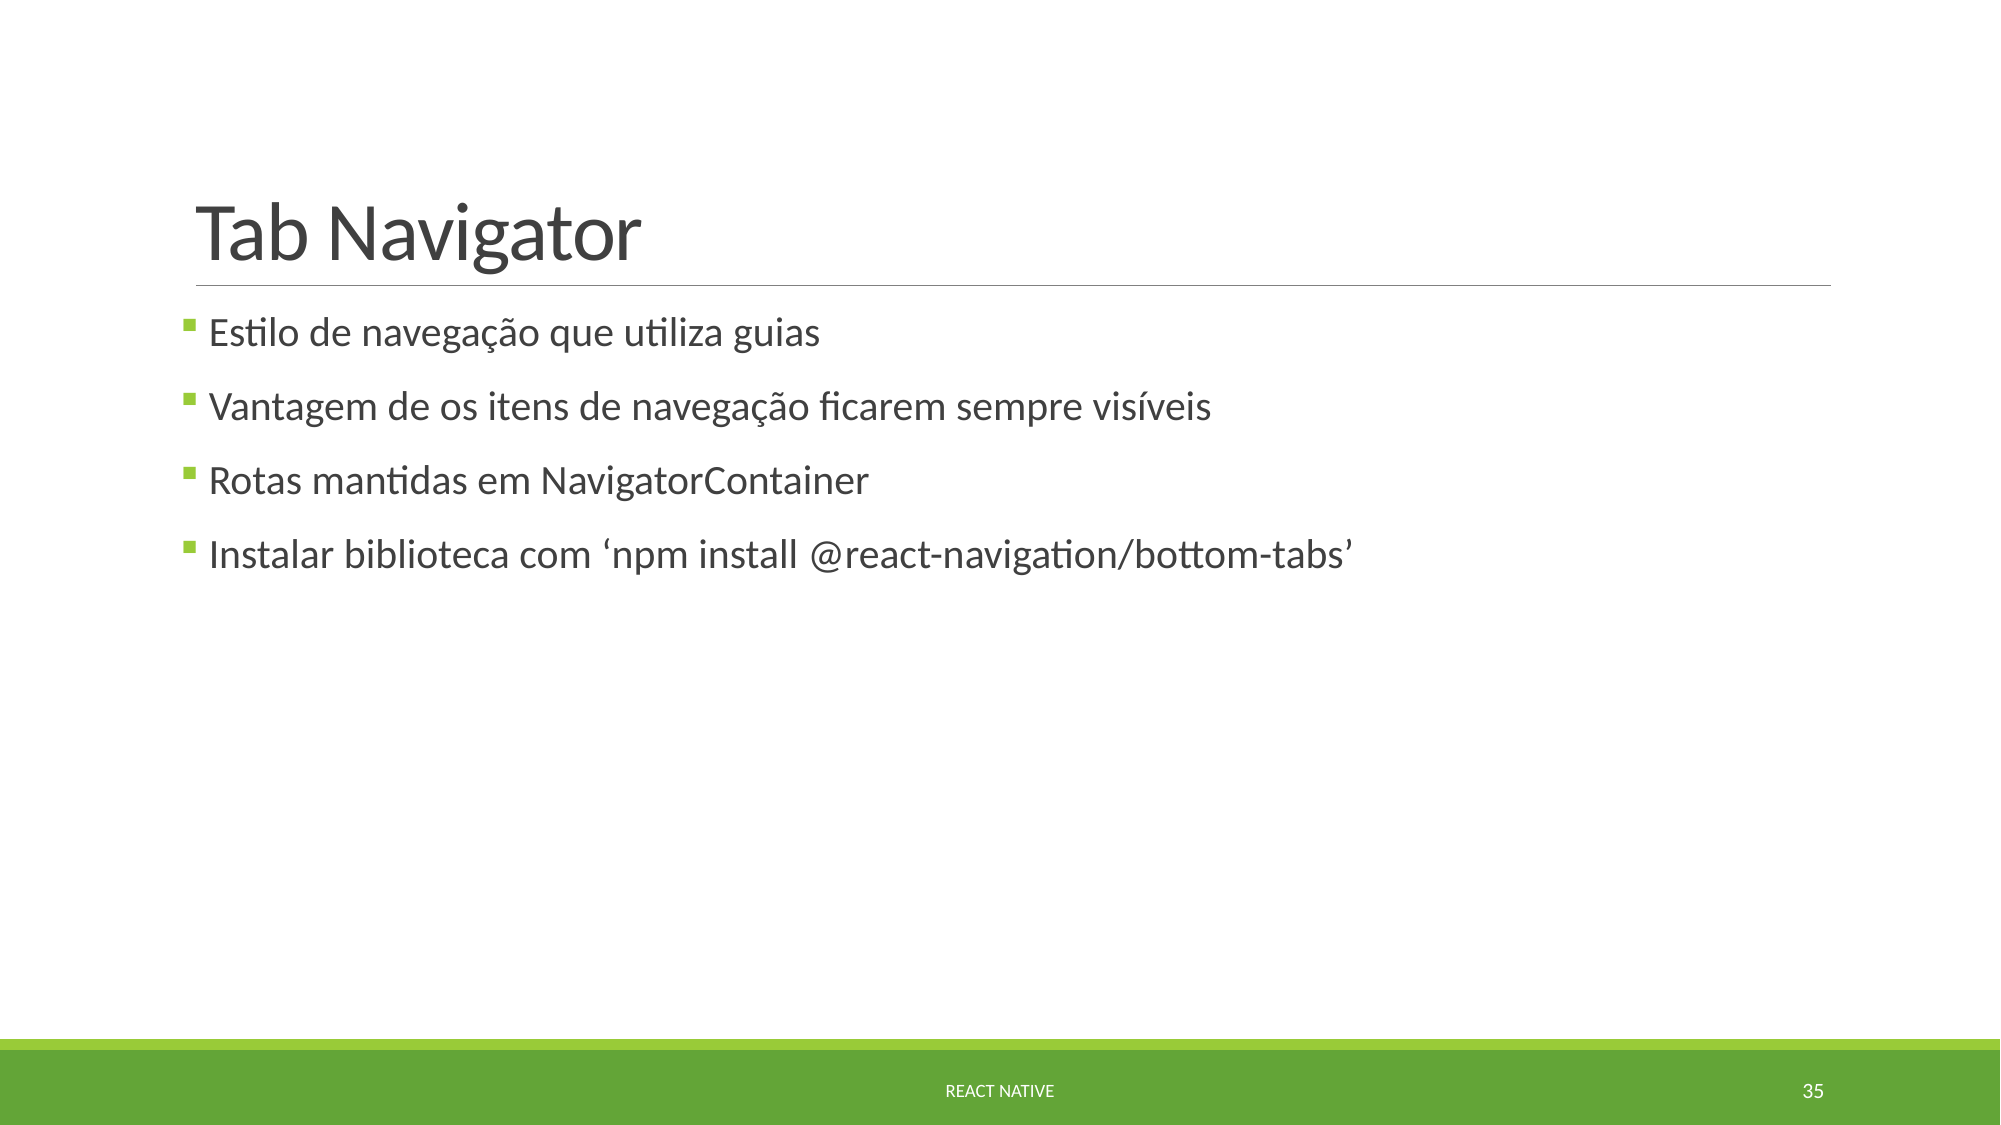

# Tab Navigator
 Estilo de navegação que utiliza guias
 Vantagem de os itens de navegação ficarem sempre visíveis
 Rotas mantidas em NavigatorContainer
 Instalar biblioteca com ‘npm install @react-navigation/bottom-tabs’
React Native
35